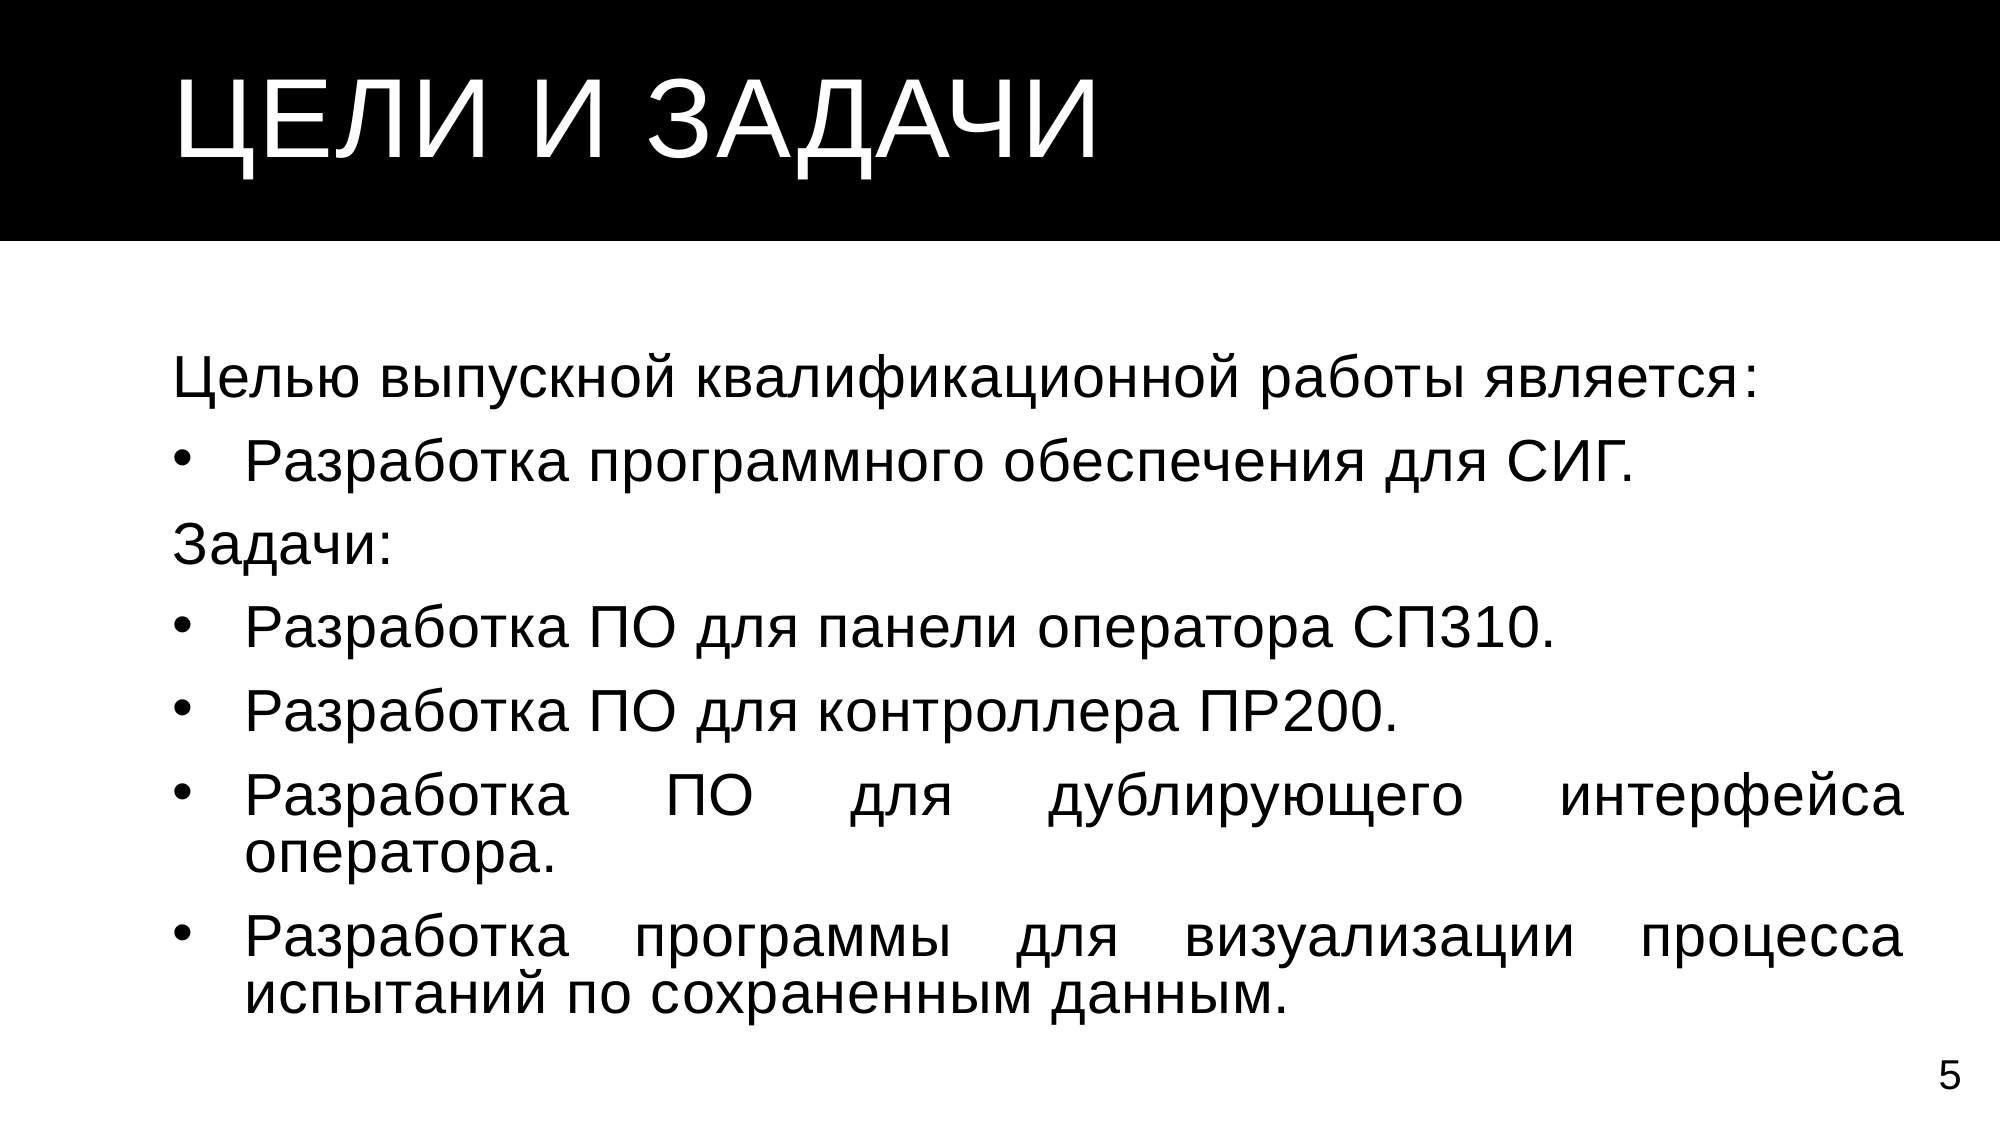

# ЦЕЛИ и задачи

Целью выпускной квалификационной работы является:
Разработка программного обеспечения для СИГ.
Задачи:
Разработка ПО для панели оператора СП310.
Разработка ПО для контроллера ПР200.
Разработка ПО для дублирующего интерфейса оператора.
Разработка программы для визуализации процесса испытаний по сохраненным данным.
5